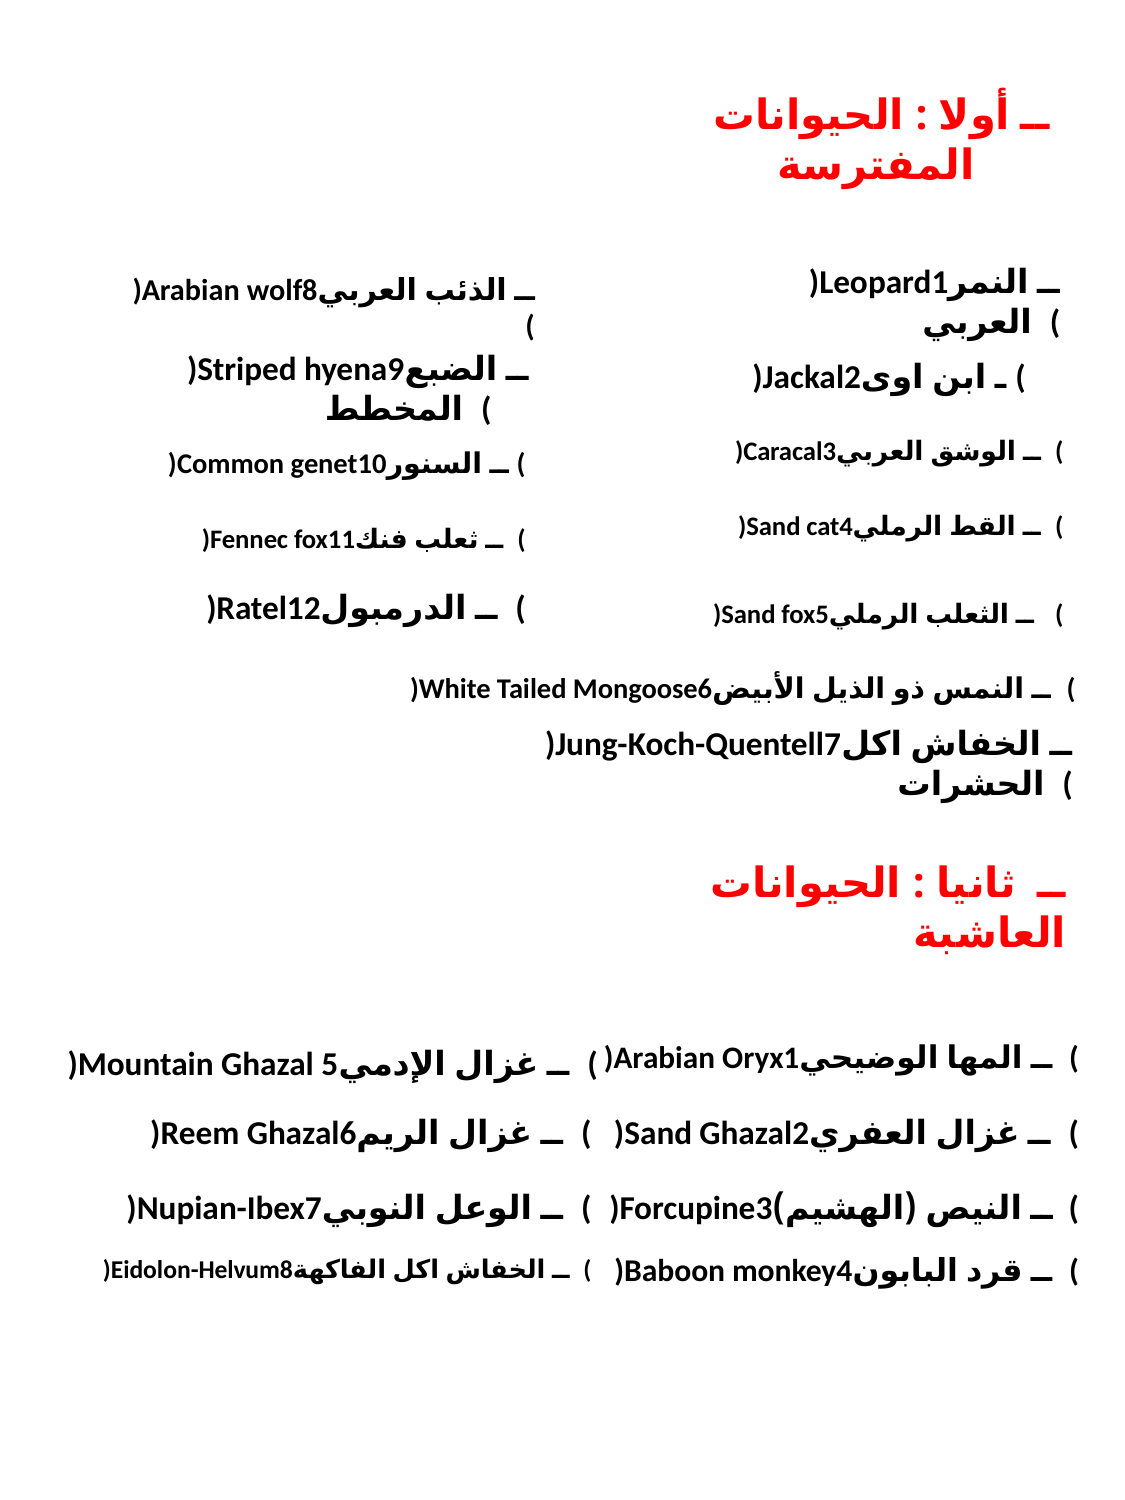

# ــ أولا : الحيوانات المفترسة
)Leopard1ــ النمر العربي  (
)Arabian wolf8ــ الذئب العربي  (
)Striped hyena9ــ الضبع المخطط  (
)Jackal2ـ ابن اوى (
)Caracal3ــ الوشق العربي  (
)Common genet10ــ السنور (
)Sand cat4ــ القط الرملي  (
)Fennec fox11ــ ثعلب فنك  (
)Ratel12ــ الدرمبول  (
)Sand fox5ــ الثعلب الرملي   (
)White Tailed Mongoose6ــ النمس ذو الذيل الأبيض  (
)Jung-Koch-Quentell7ــ الخفاش اكل الحشرات  (
ــ  ثانيا : الحيوانات العاشبة
)Mountain Ghazal 5ــ غزال الإدمي  (
)Arabian Oryx1ــ المها الوضيحي  (
)Reem Ghazal6ــ غزال الريم  (
)Sand Ghazal2ــ غزال العفري  (
)Nupian-Ibex7ــ الوعل النوبي  (
)Forcupine3ــ النيص (الهشيم)  (
)Eidolon-Helvum8ــ الخفاش اكل الفاكهة  (
)Baboon monkey4ــ قرد البابون  (